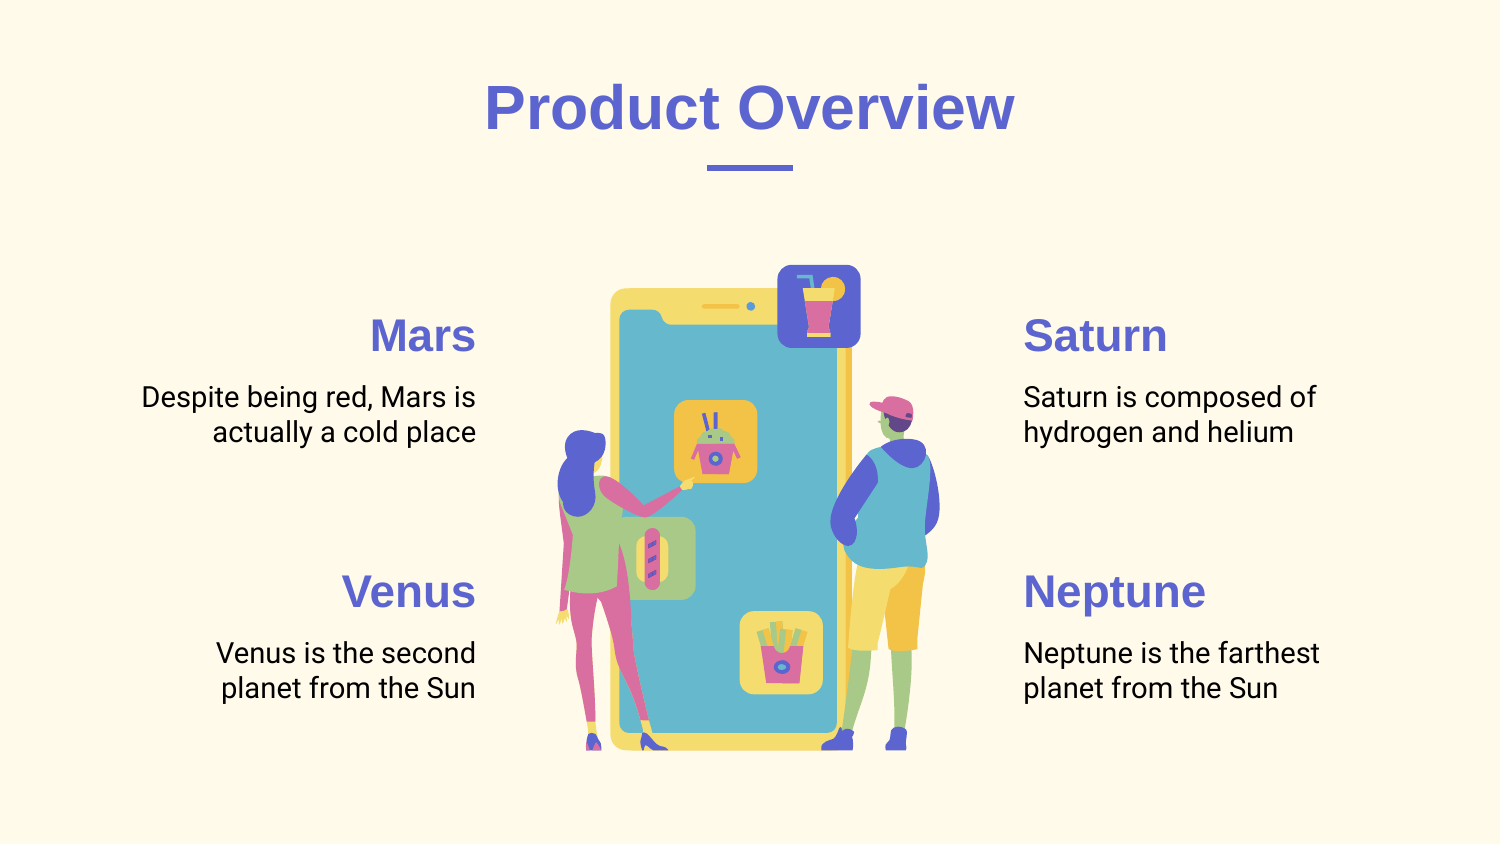

# Product Overview

Mars
Saturn
Saturn is composed of hydrogen and helium
Despite being red, Mars is actually a cold place
Venus
Neptune
Venus is the second planet from the Sun
Neptune is the farthest planet from the Sun